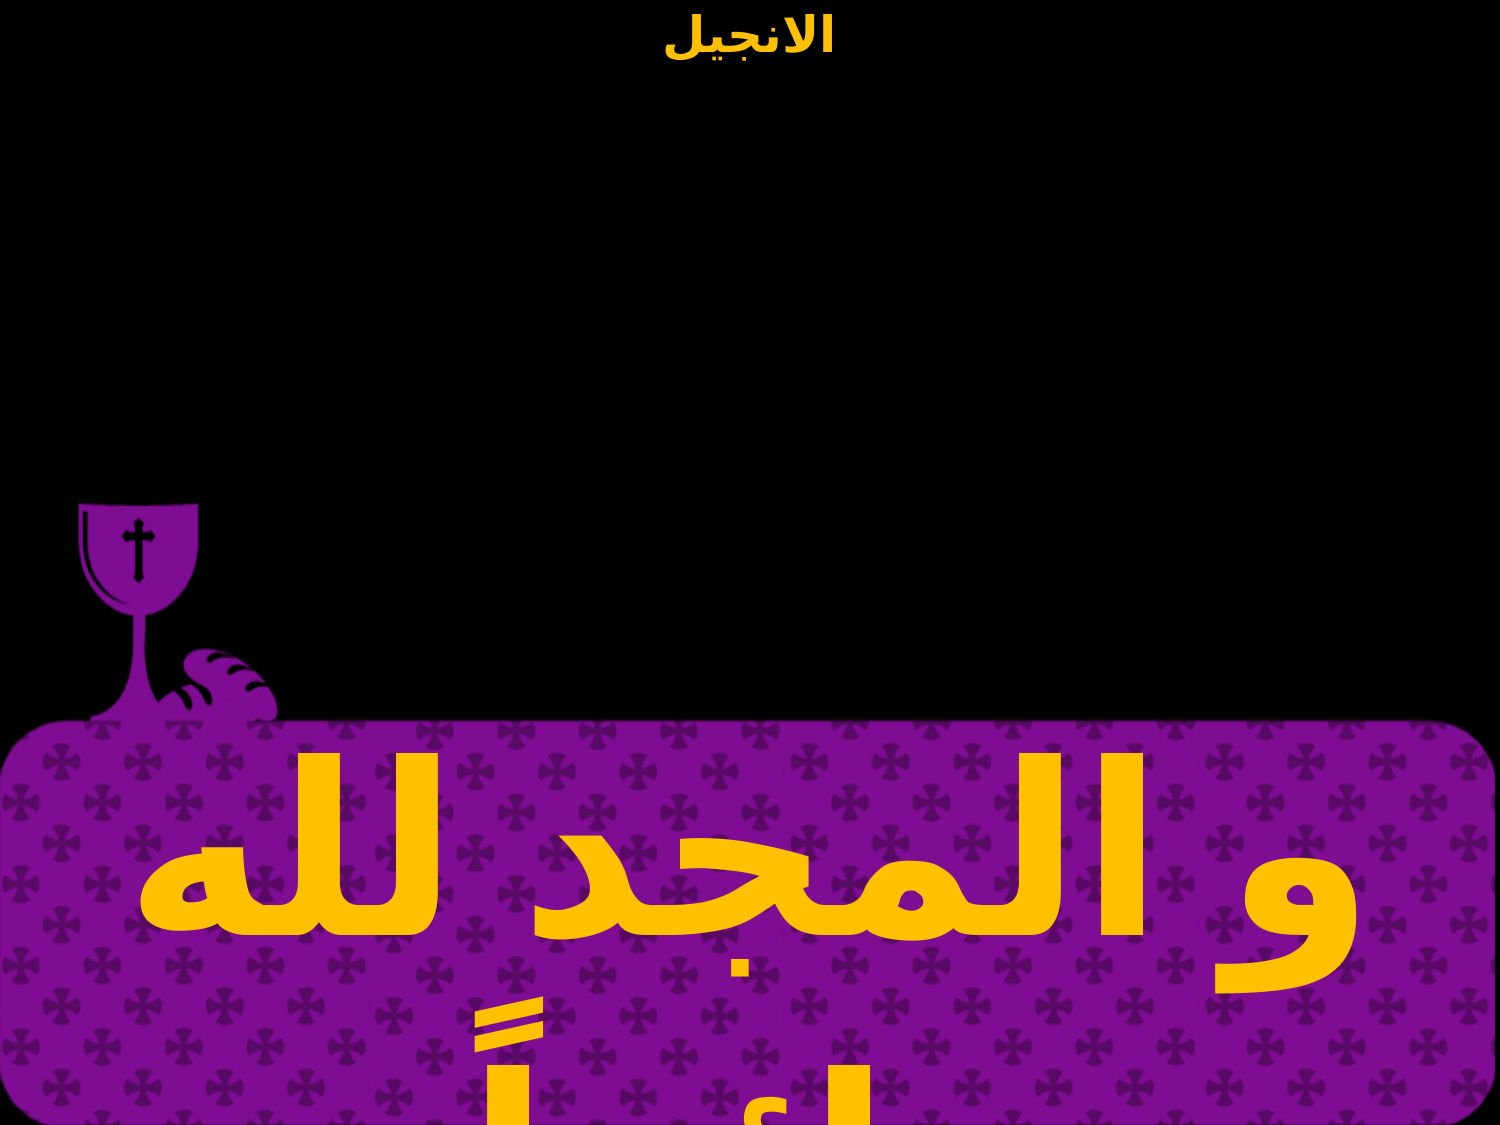

| و المجد لله دائماً |
| --- |